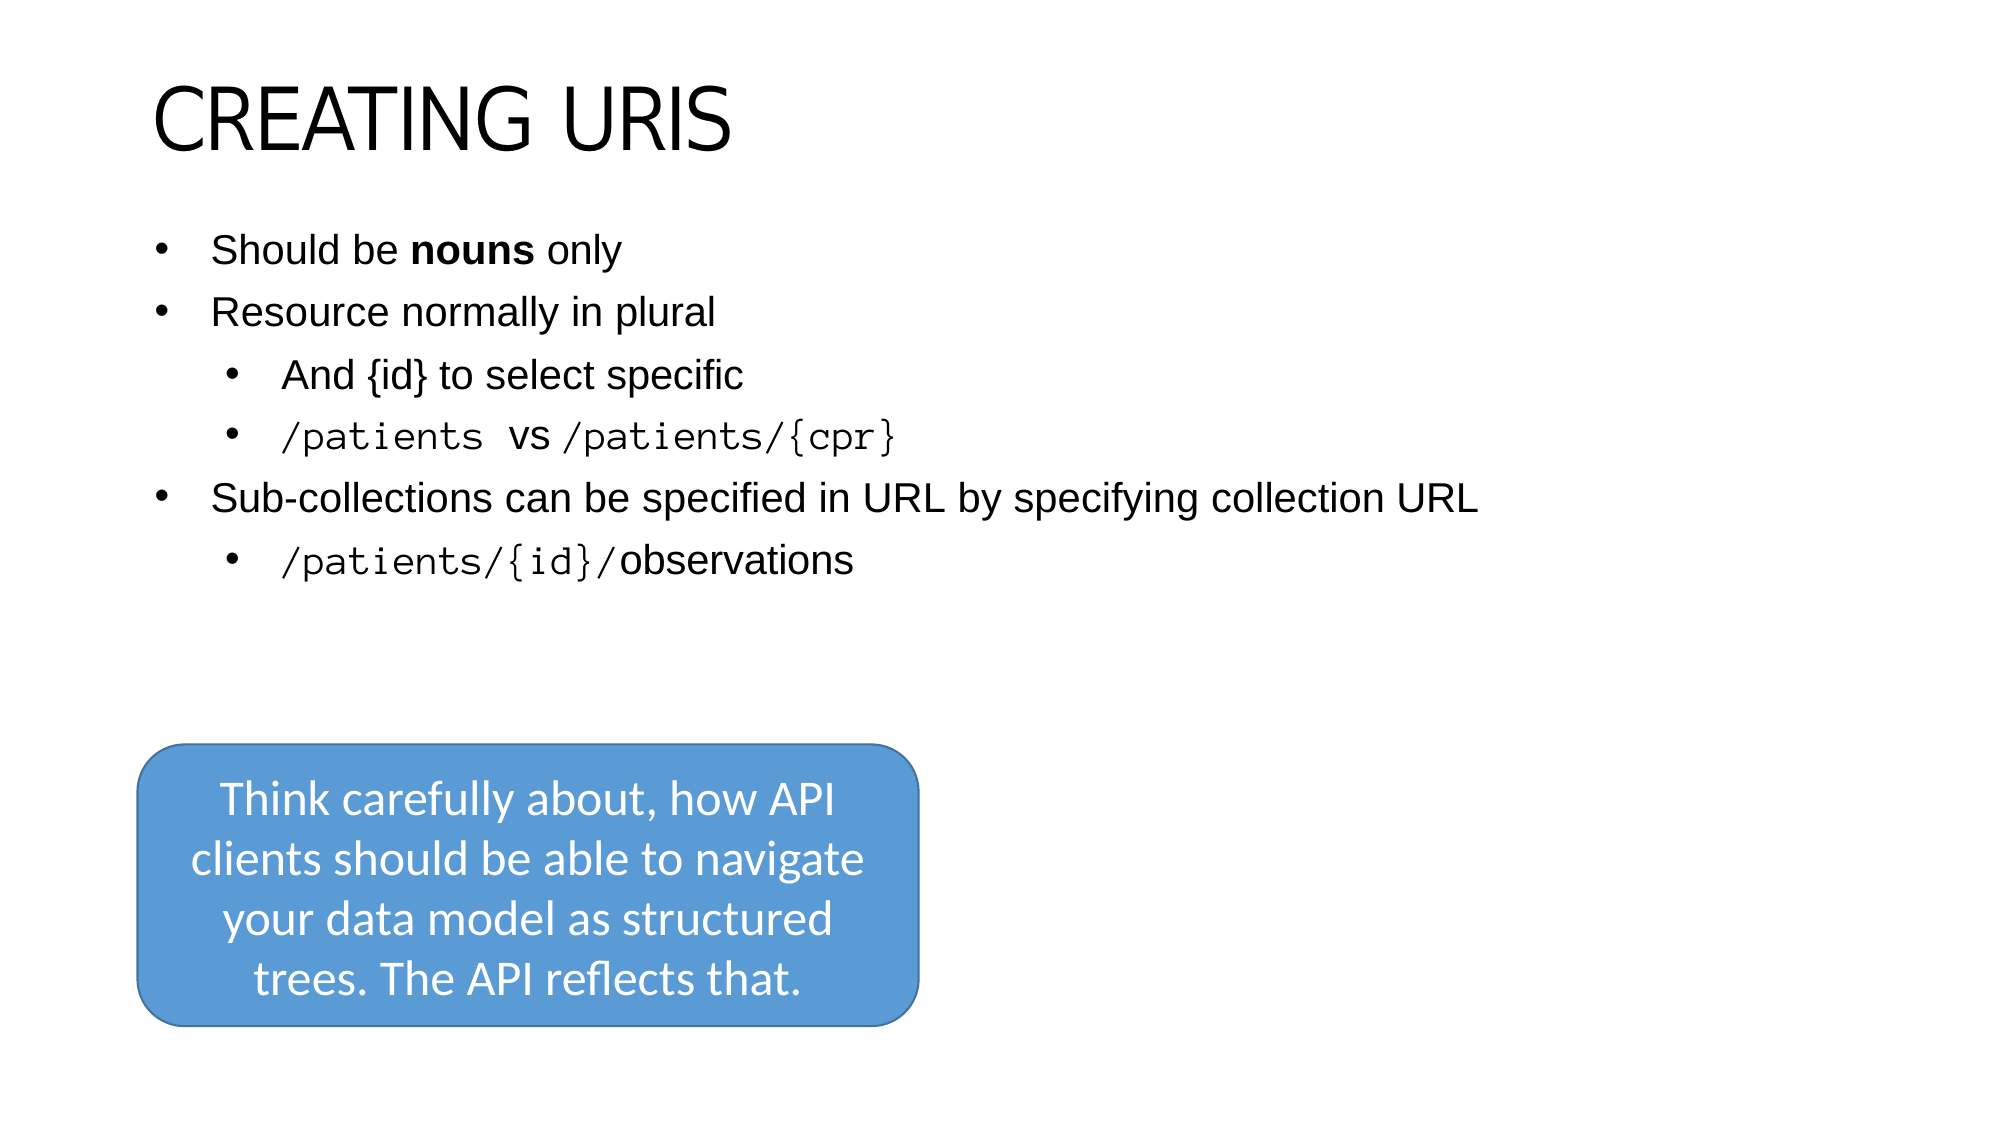

# CREATING URIS
Should be nouns only
Resource normally in plural
And {id} to select specific
/patients vs /patients/{cpr}
Sub-collections can be specified in URL by specifying collection URL
/patients/{id}/observations

Think carefully about, how API clients should be able to navigate your data model as structured trees. The API reflects that.